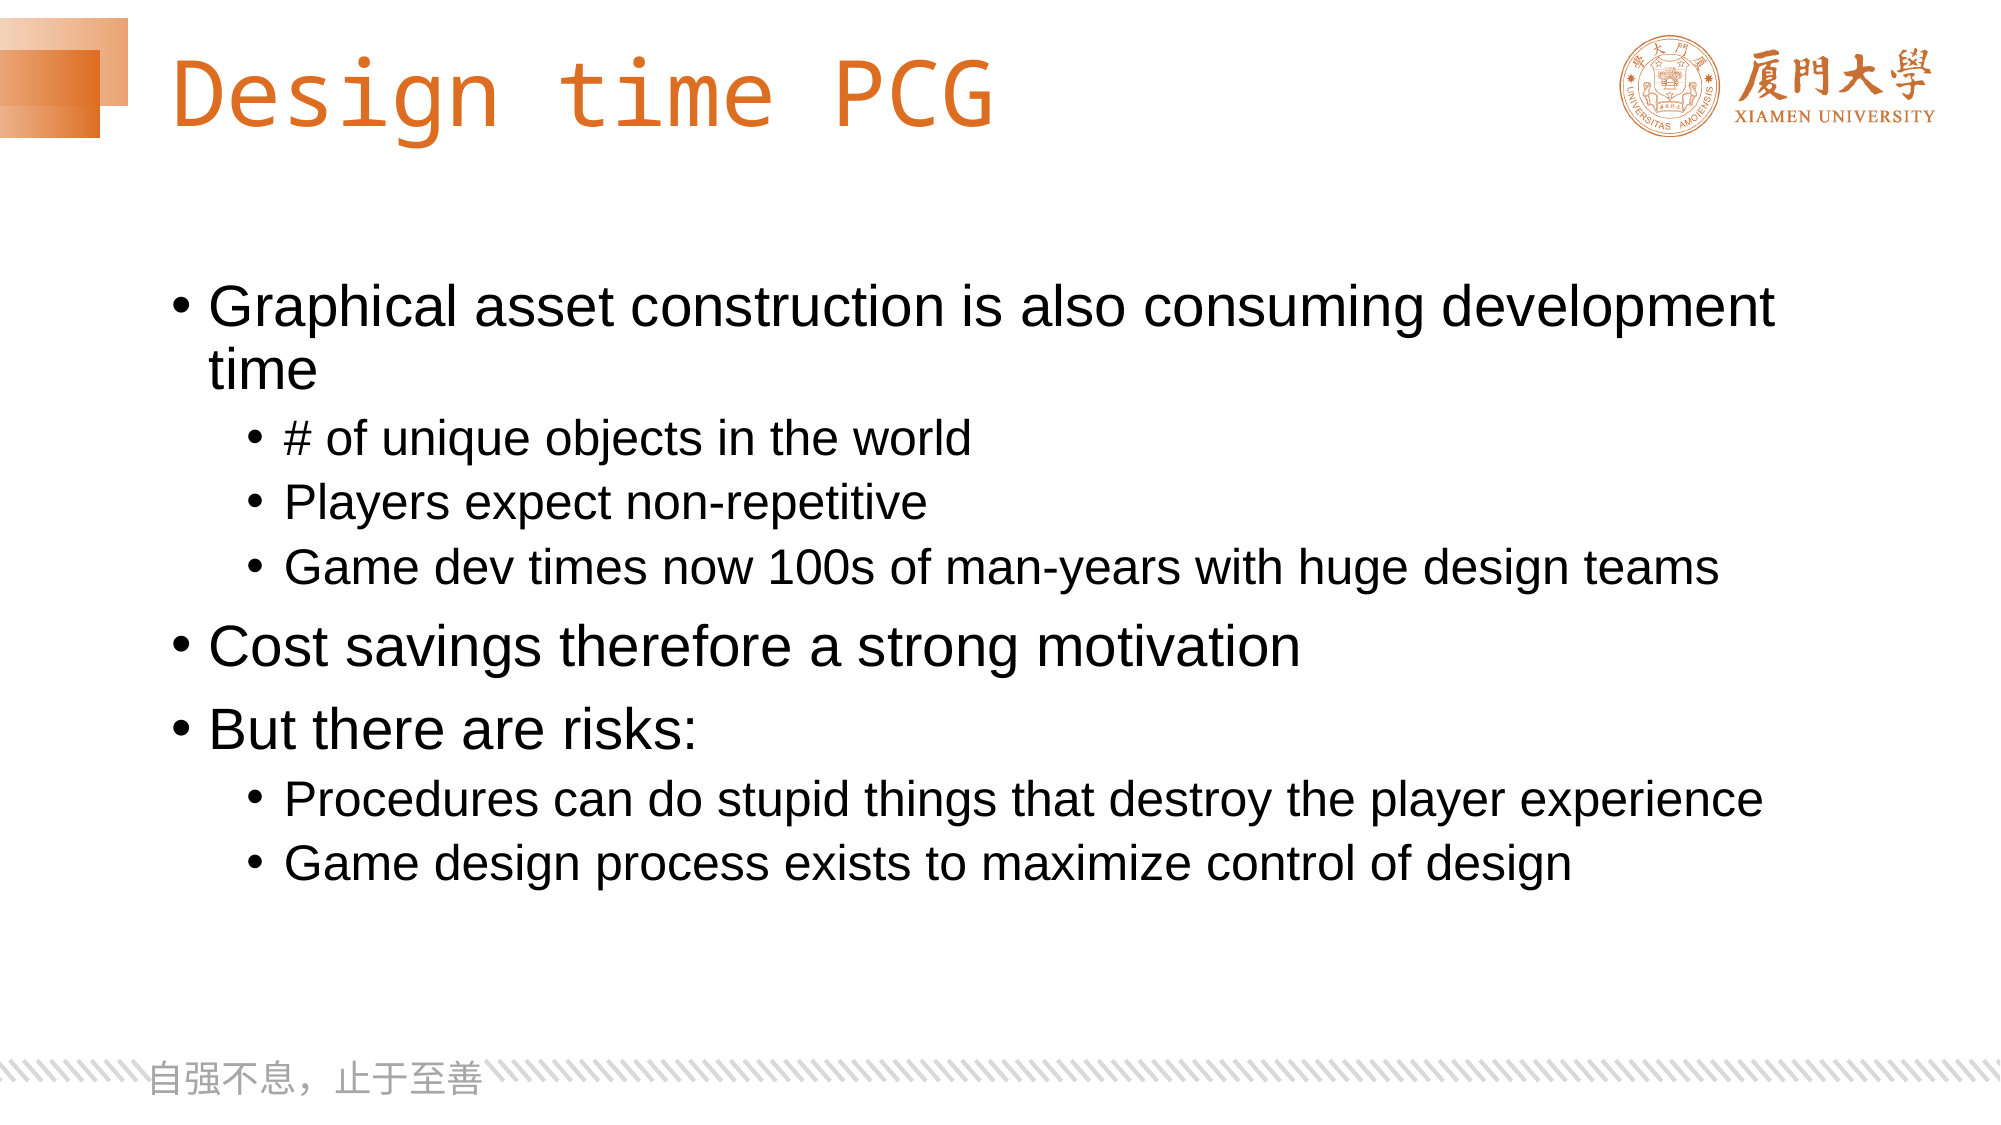

# Design time PCG
Graphical asset construction is also consuming development time
# of unique objects in the world
Players expect non-repetitive
Game dev times now 100s of man-years with huge design teams
Cost savings therefore a strong motivation
But there are risks:
Procedures can do stupid things that destroy the player experience
Game design process exists to maximize control of design